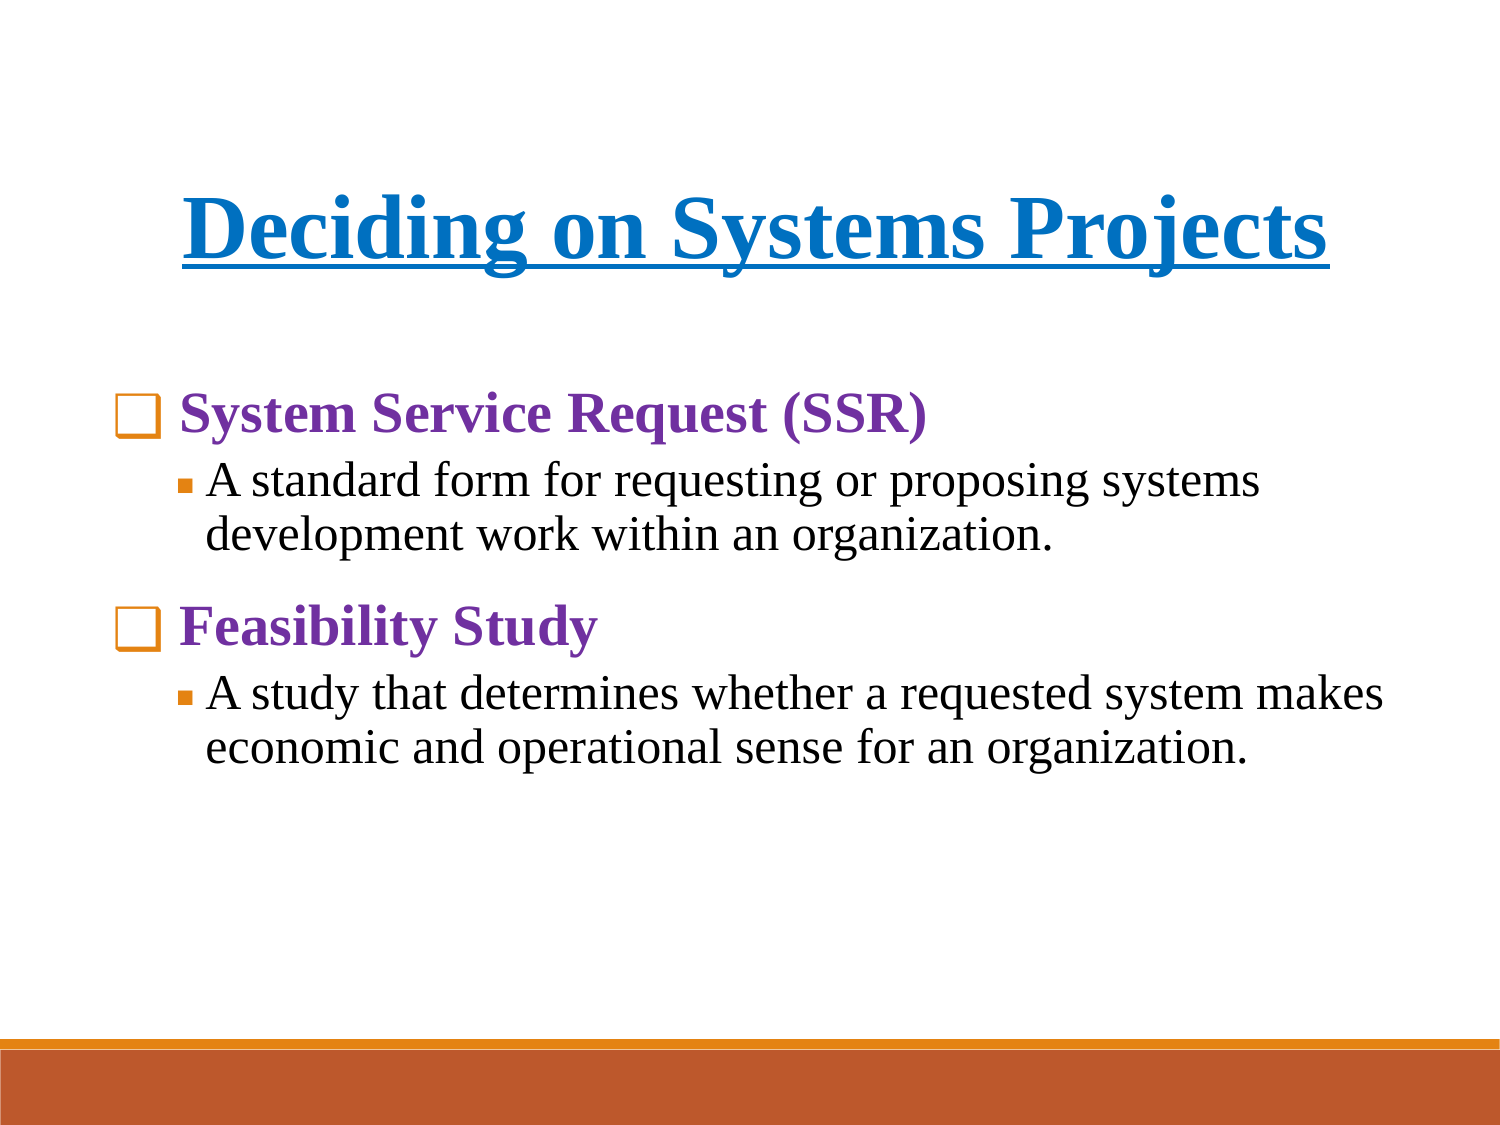

Deciding on Systems Projects
 System Service Request (SSR)
A standard form for requesting or proposing systems development work within an organization.
 Feasibility Study
A study that determines whether a requested system makes economic and operational sense for an organization.